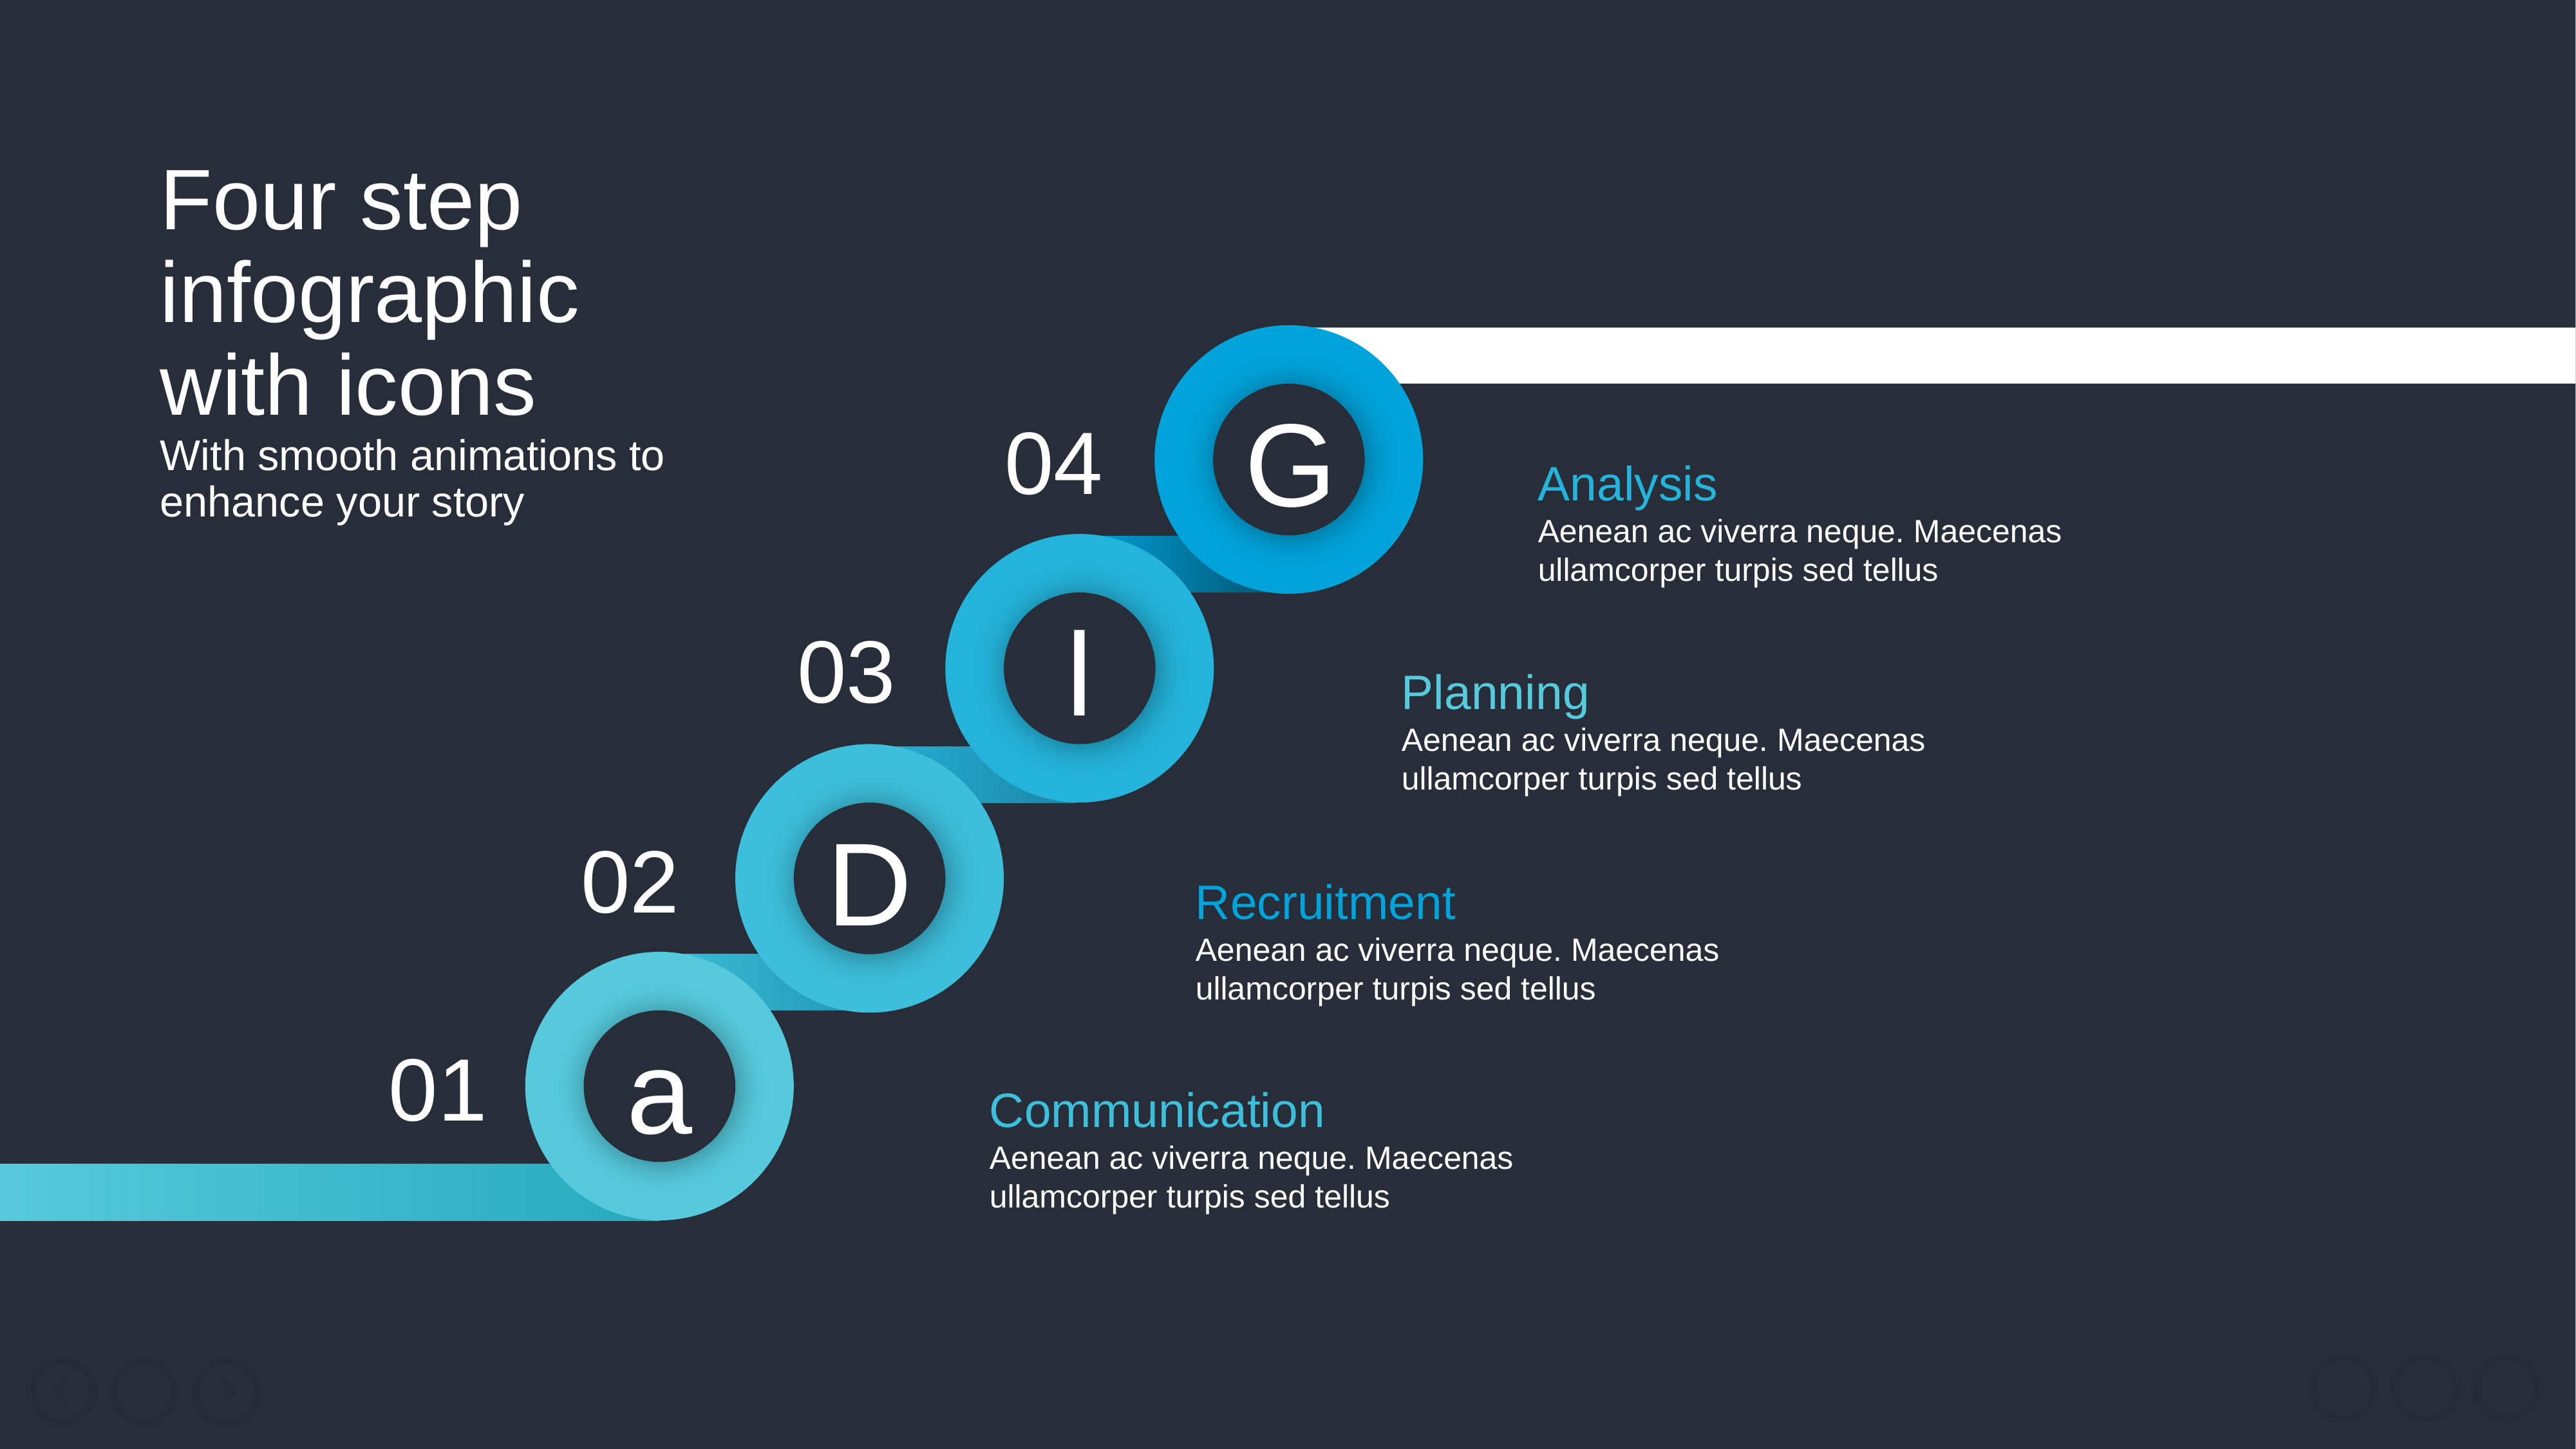

Four step infographic with icons
With smooth animations to enhance your story

G
04
Analysis
Aenean ac viverra neque. Maecenas ullamcorper turpis sed tellus

l
03
Planning
Aenean ac viverra neque. Maecenas ullamcorper turpis sed tellus

D
02
Recruitment
Aenean ac viverra neque. Maecenas ullamcorper turpis sed tellus

a
01
Communication
Aenean ac viverra neque. Maecenas ullamcorper turpis sed tellus